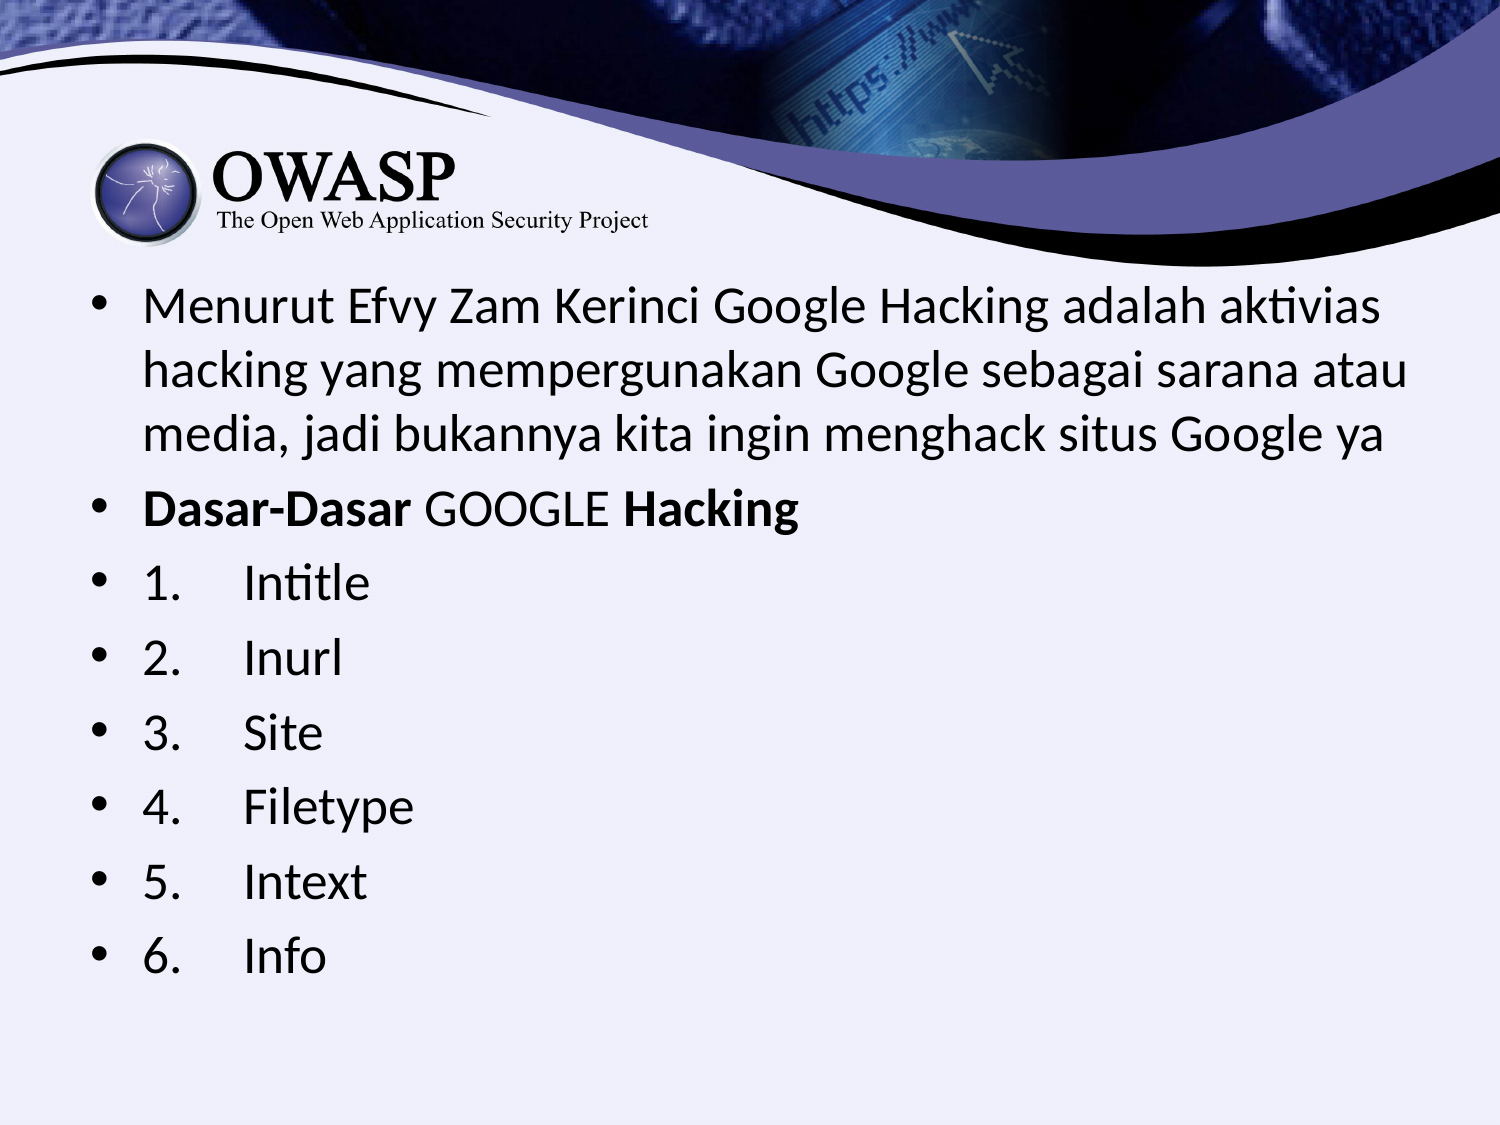

#
Menurut Efvy Zam Kerinci Google Hacking adalah aktivias hacking yang mempergunakan Google sebagai sarana atau media, jadi bukannya kita ingin menghack situs Google ya
Dasar-Dasar GOOGLE Hacking
1.     Intitle
2.     Inurl
3.     Site
4.     Filetype
5.     Intext
6.     Info